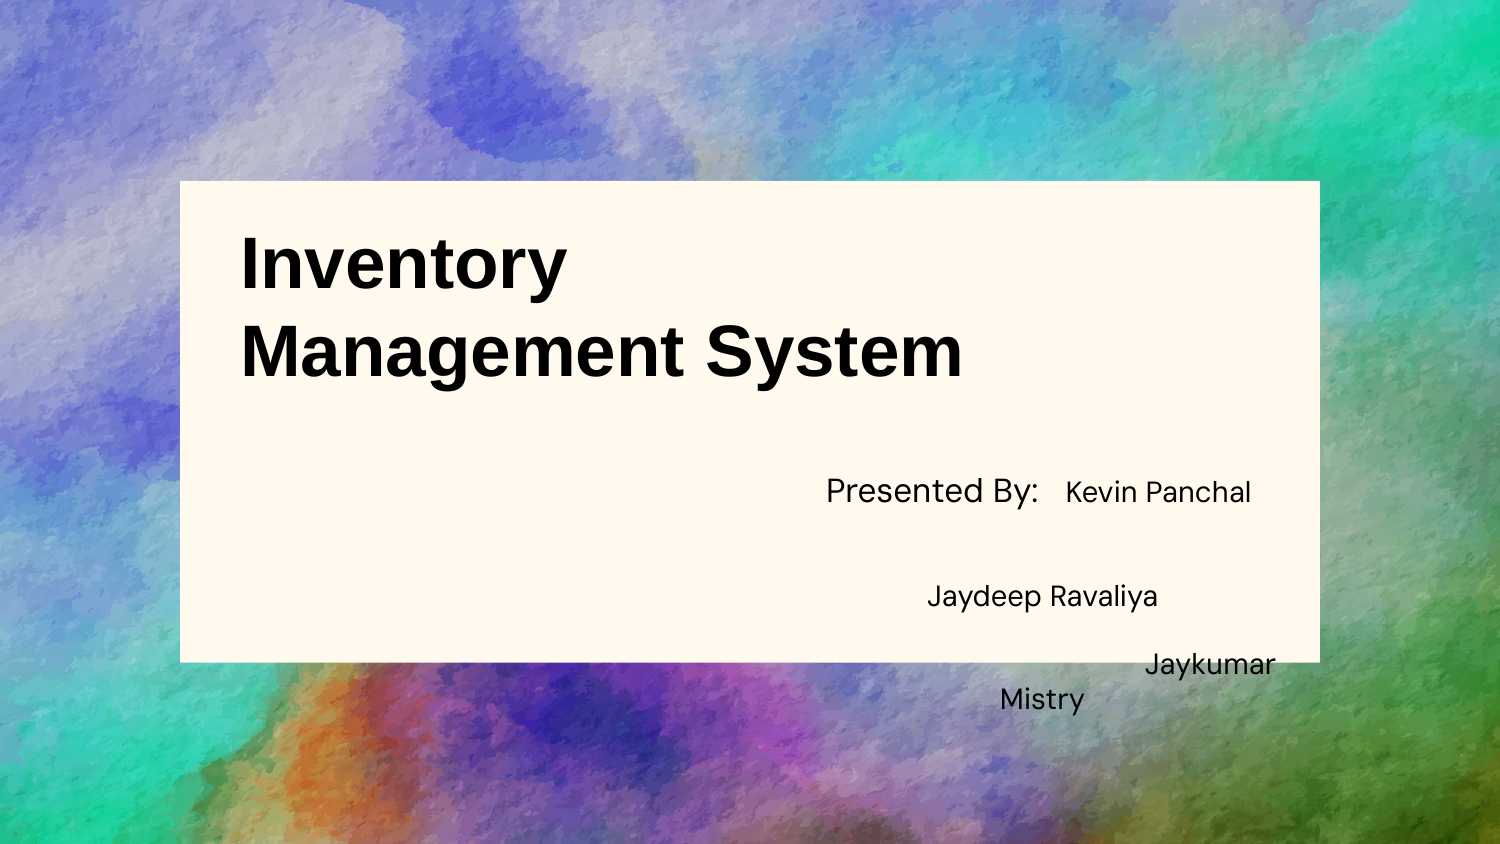

# Inventory Management System
Presented By:   Kevin Panchal
			      Jaydeep Ravaliya
	                        Jaykumar Mistry